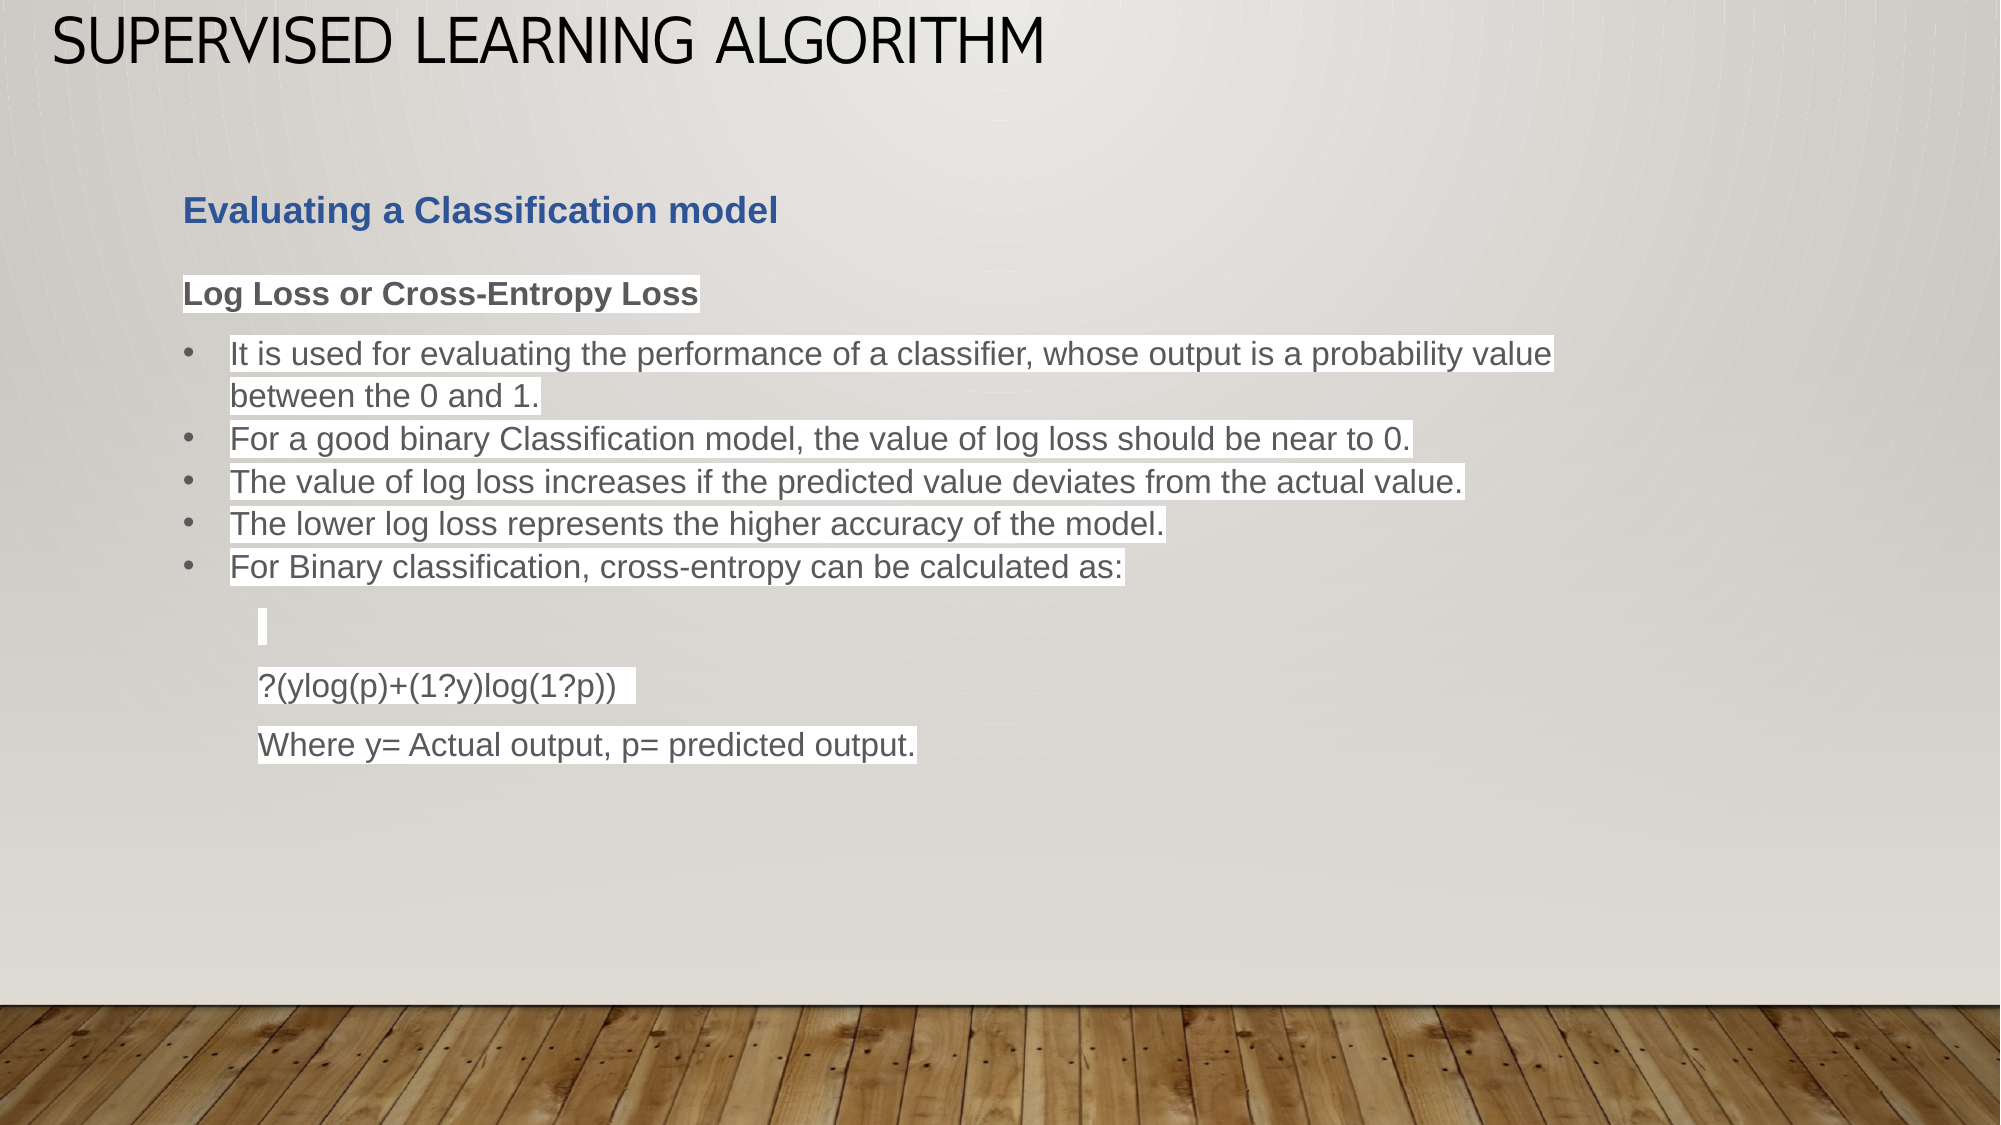

# Supervised Learning Algorithm
Evaluating a Classification model
Log Loss or Cross-Entropy Loss
It is used for evaluating the performance of a classifier, whose output is a probability value between the 0 and 1.
For a good binary Classification model, the value of log loss should be near to 0.
The value of log loss increases if the predicted value deviates from the actual value.
The lower log loss represents the higher accuracy of the model.
For Binary classification, cross-entropy can be calculated as:

?(ylog(p)+(1?y)log(1?p))
Where y= Actual output, p= predicted output.